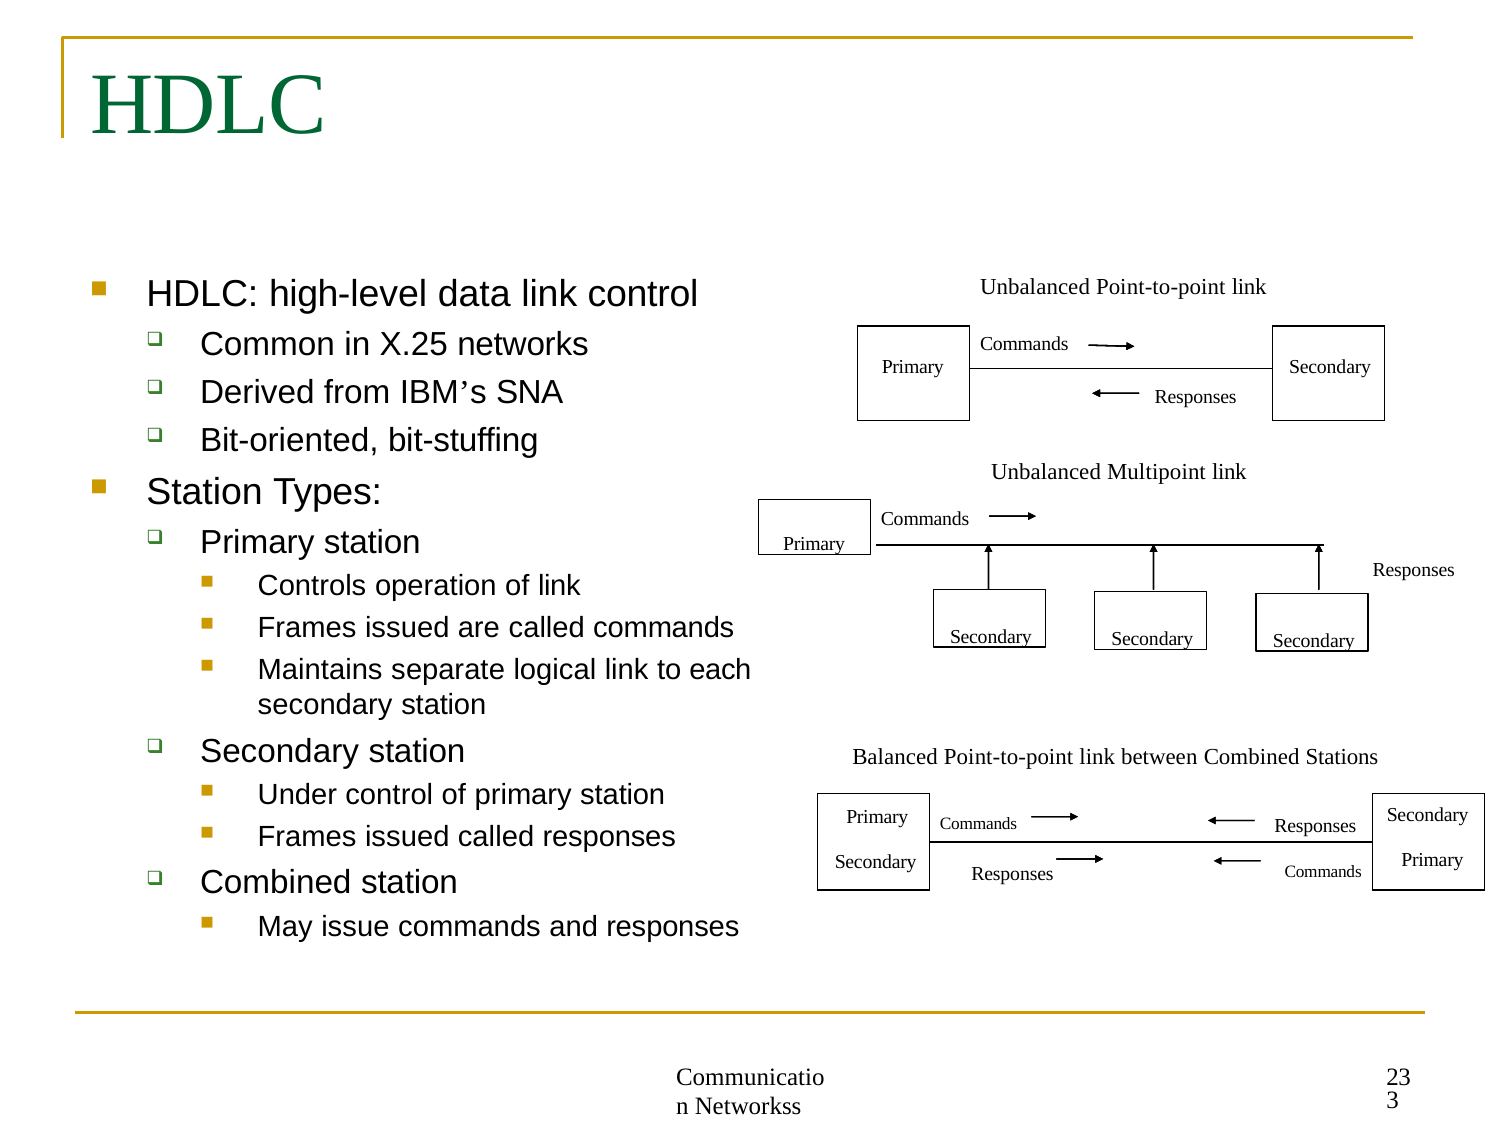

# HDLC
HDLC: high-level data link control
Common in X.25 networks
Derived from IBM’s SNA
Bit-oriented, bit-stuffing
Station Types:
Primary station
Controls operation of link
Frames issued are called commands
Maintains separate logical link to each
secondary station
Secondary station
Under control of primary station
Frames issued called responses
Combined station
May issue commands and responses
Unbalanced Point-to-point link
| Primary | Commands | Secondary |
| --- | --- | --- |
|  | Responses |  |

Unbalanced Multipoint link

Primary
Commands

Responses

Secondary

Secondary

Secondary
Balanced Point-to-point link between Combined Stations
| Primary | Commands Responses | Secondary |
| --- | --- | --- |
| Secondary | Responses Commands | Primary |

233
Communication Networkss